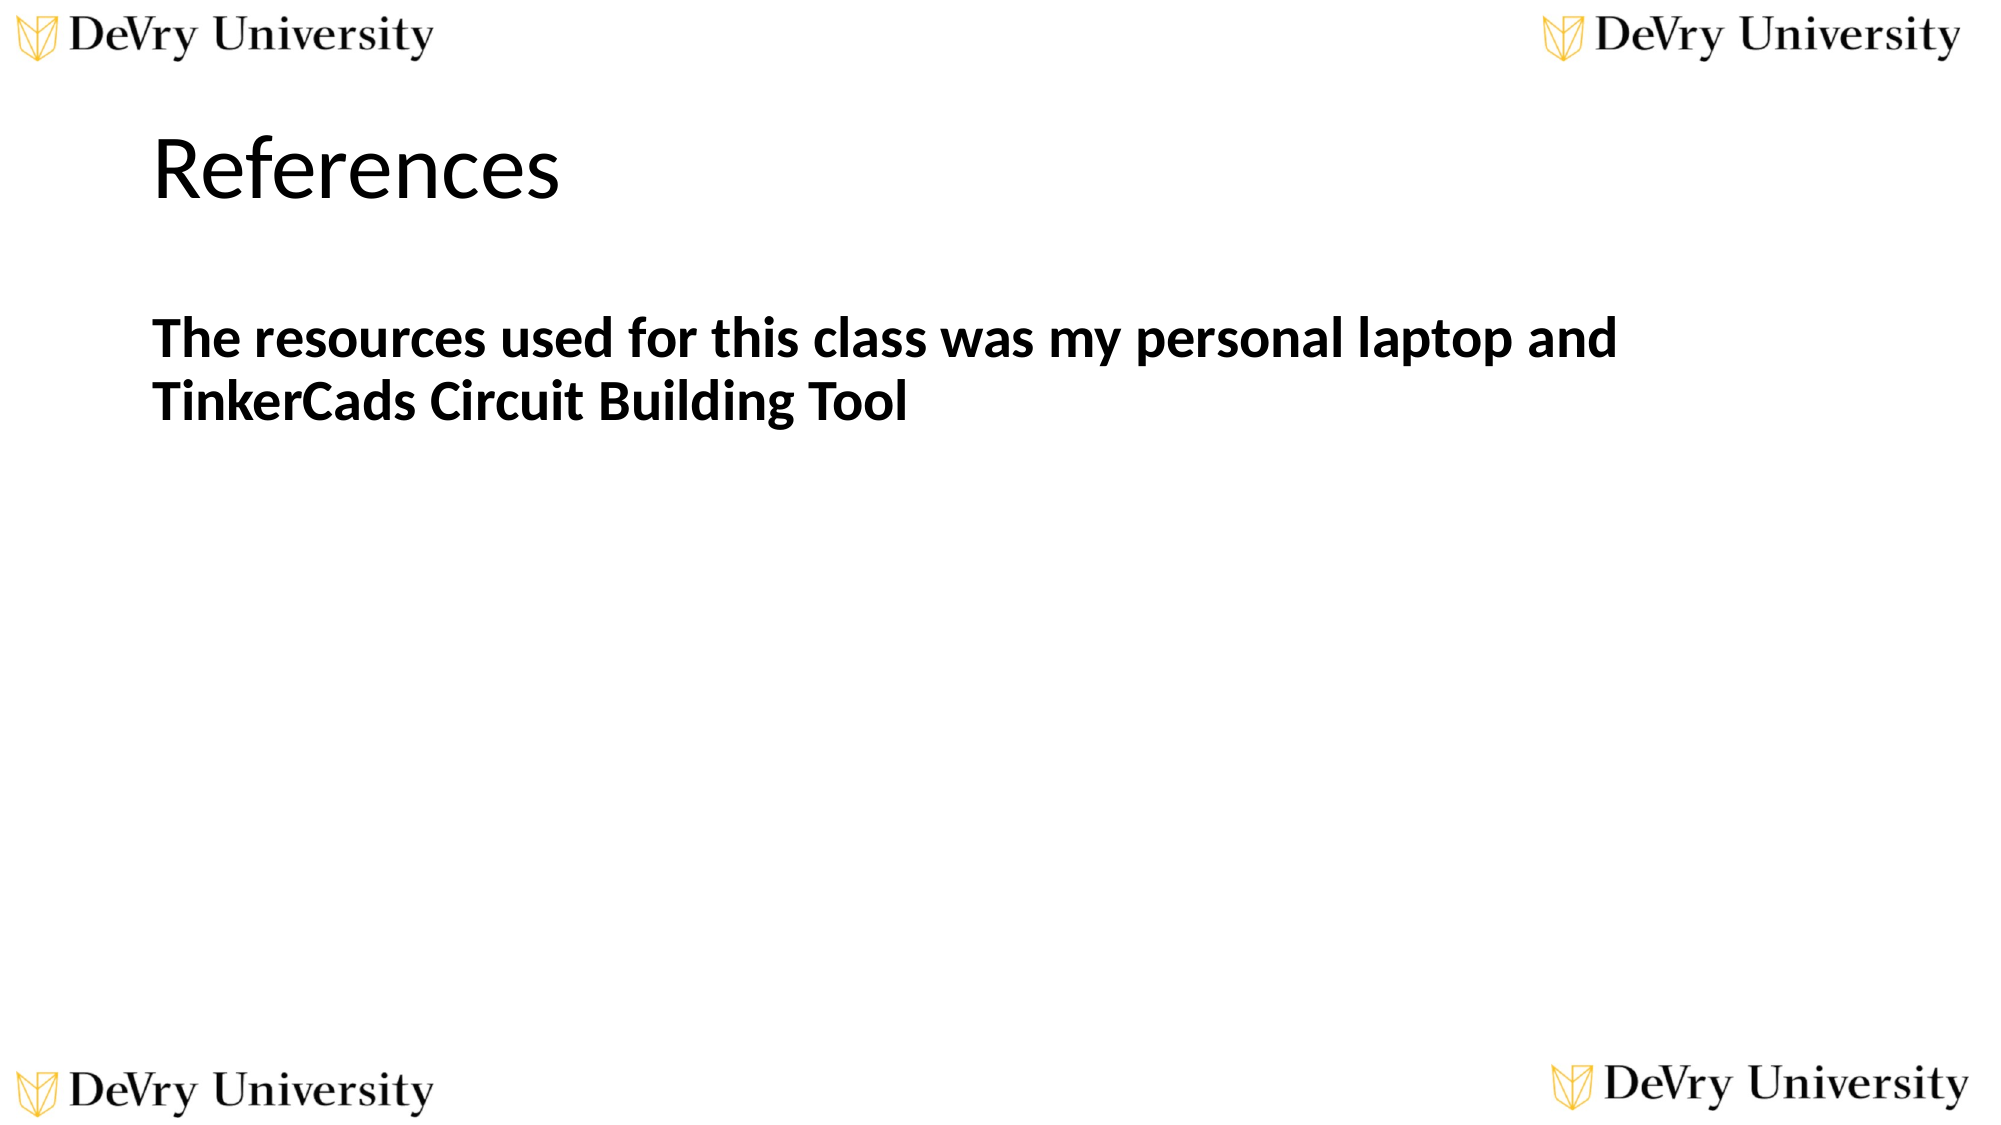

# References
The resources used for this class was my personal laptop and TinkerCads Circuit Building Tool